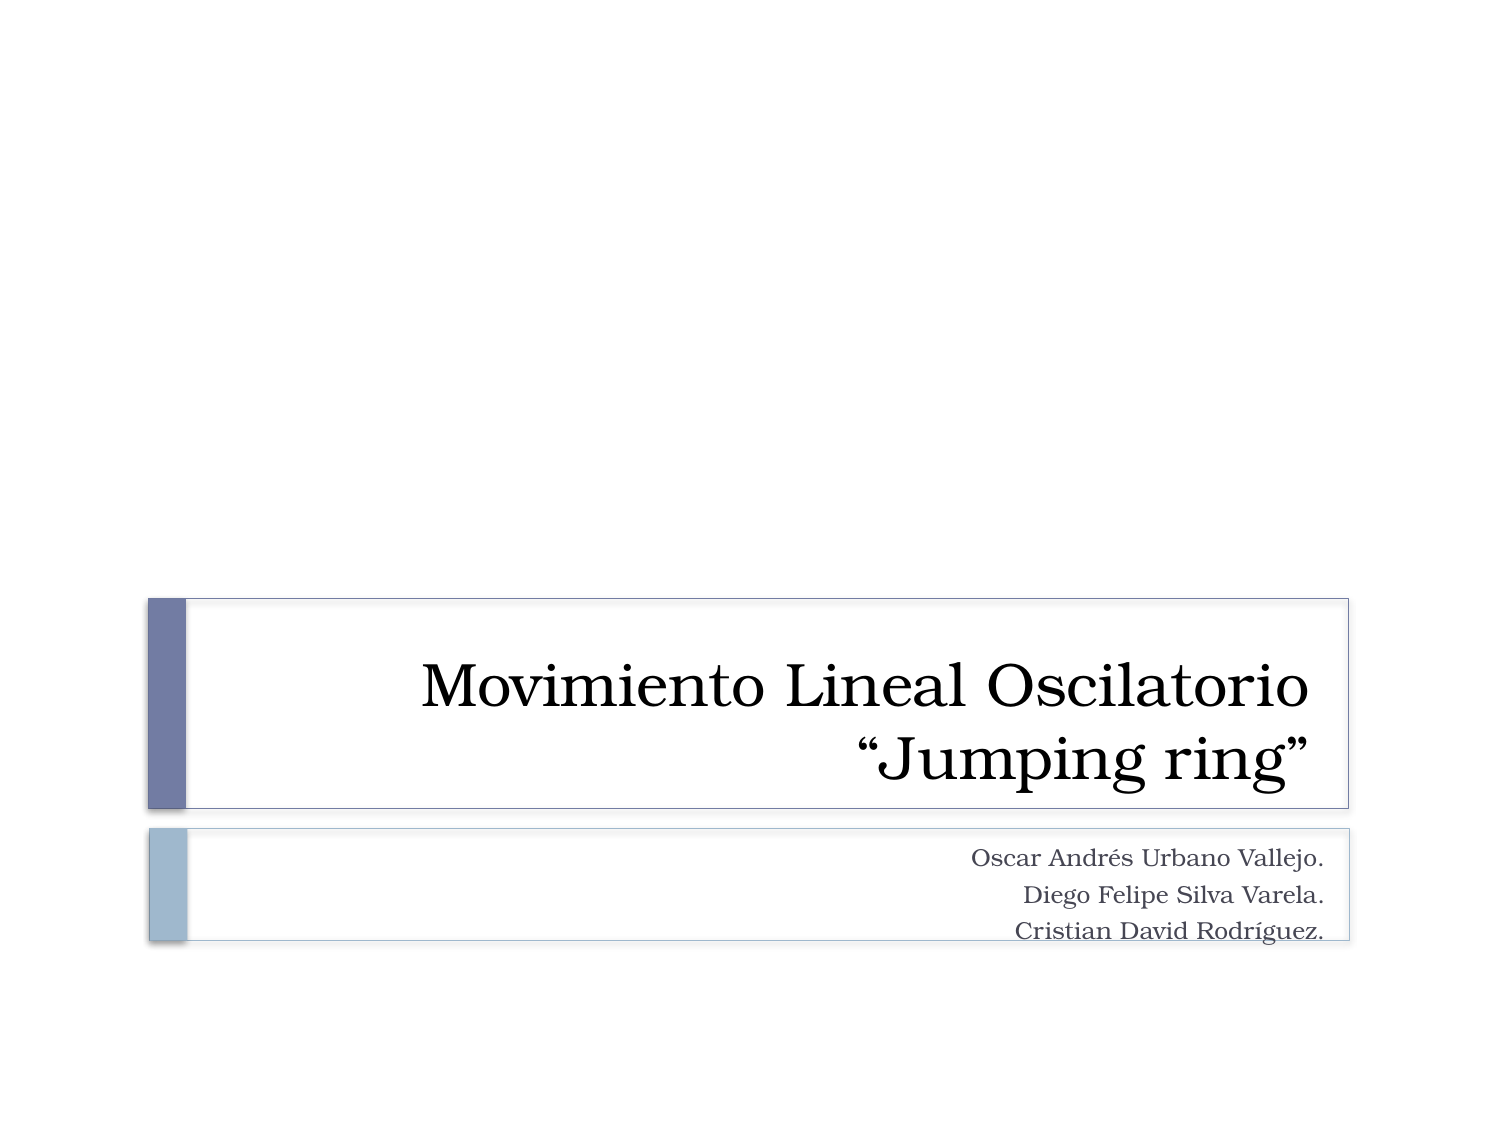

# Movimiento Lineal Oscilatorio “Jumping ring”
Oscar Andrés Urbano Vallejo.
Diego Felipe Silva Varela.
Cristian David Rodríguez.